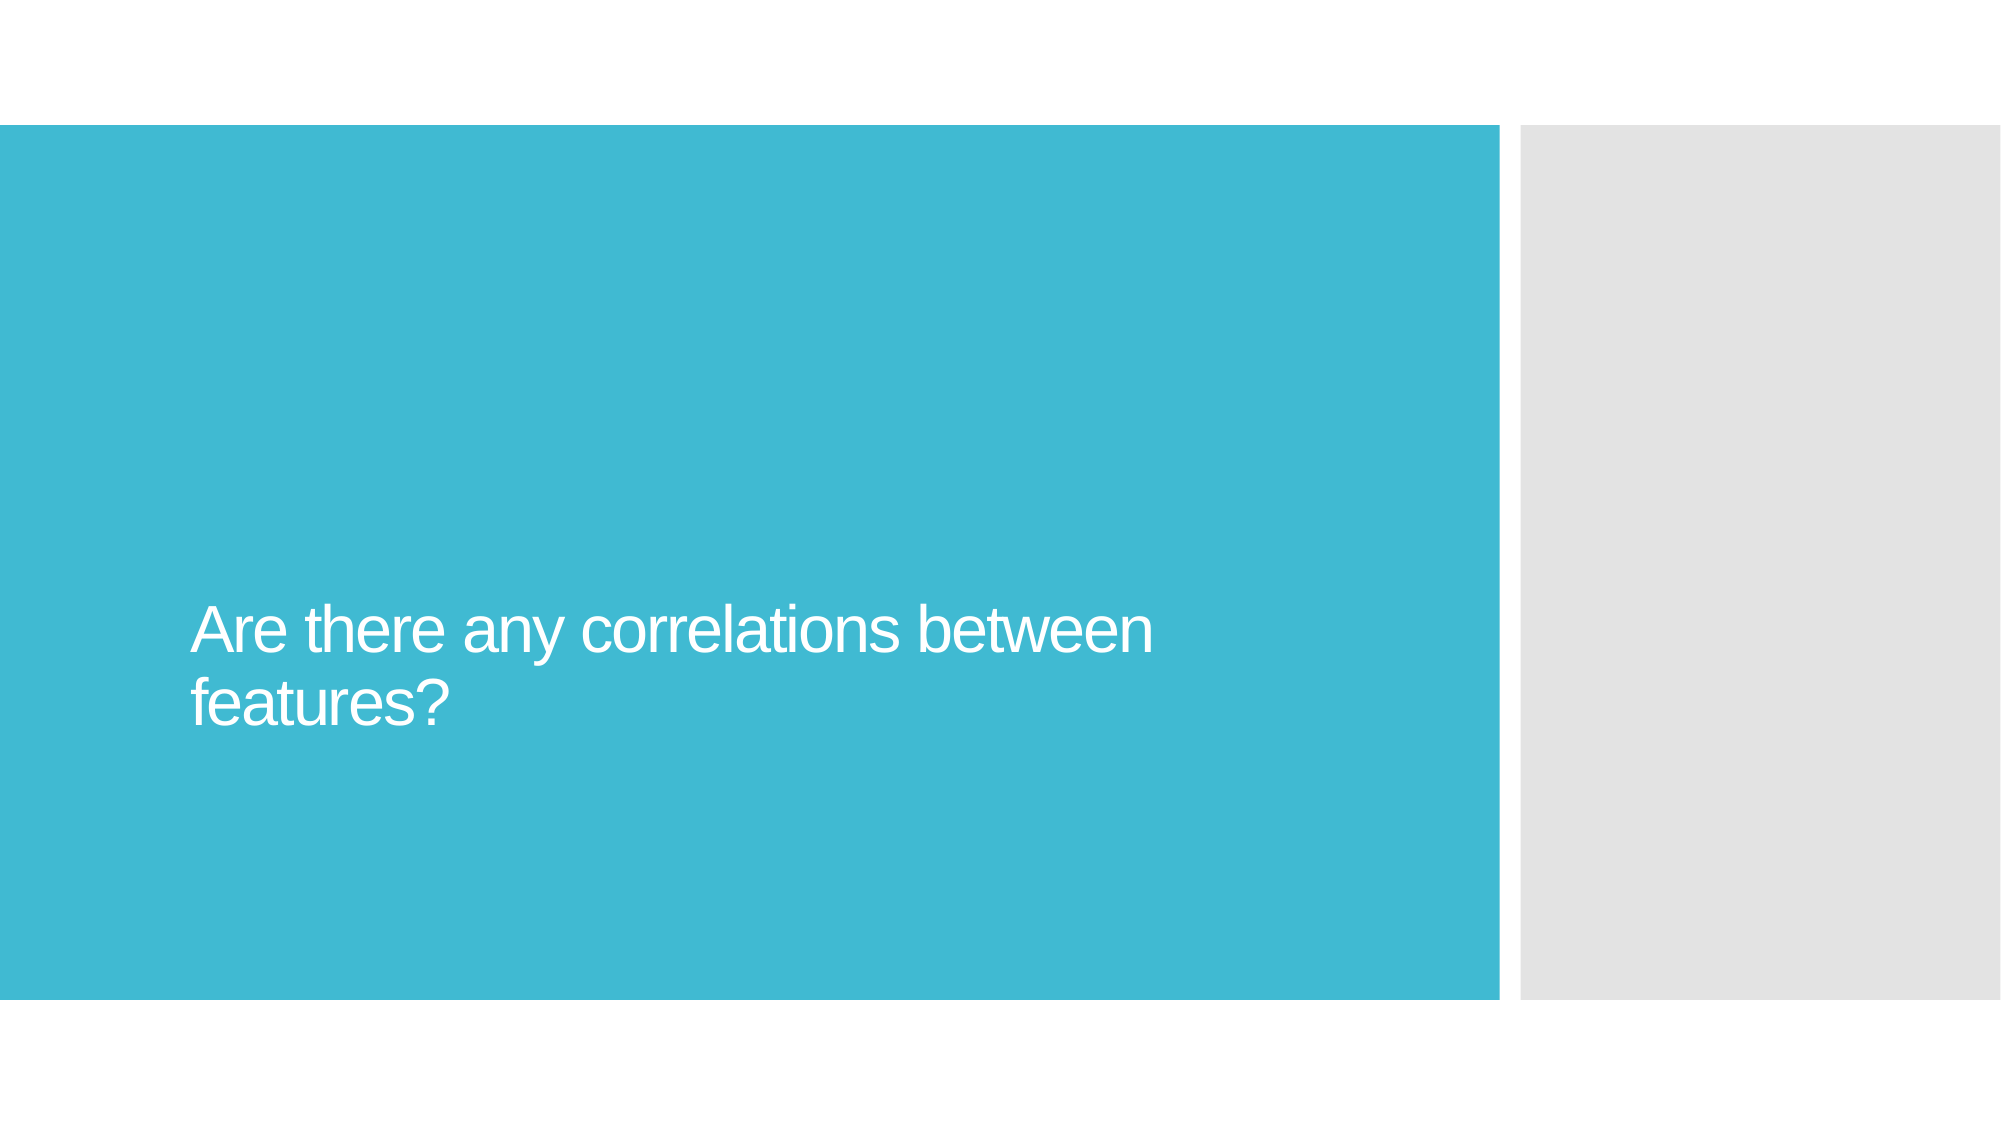

# Are there any correlations between features?